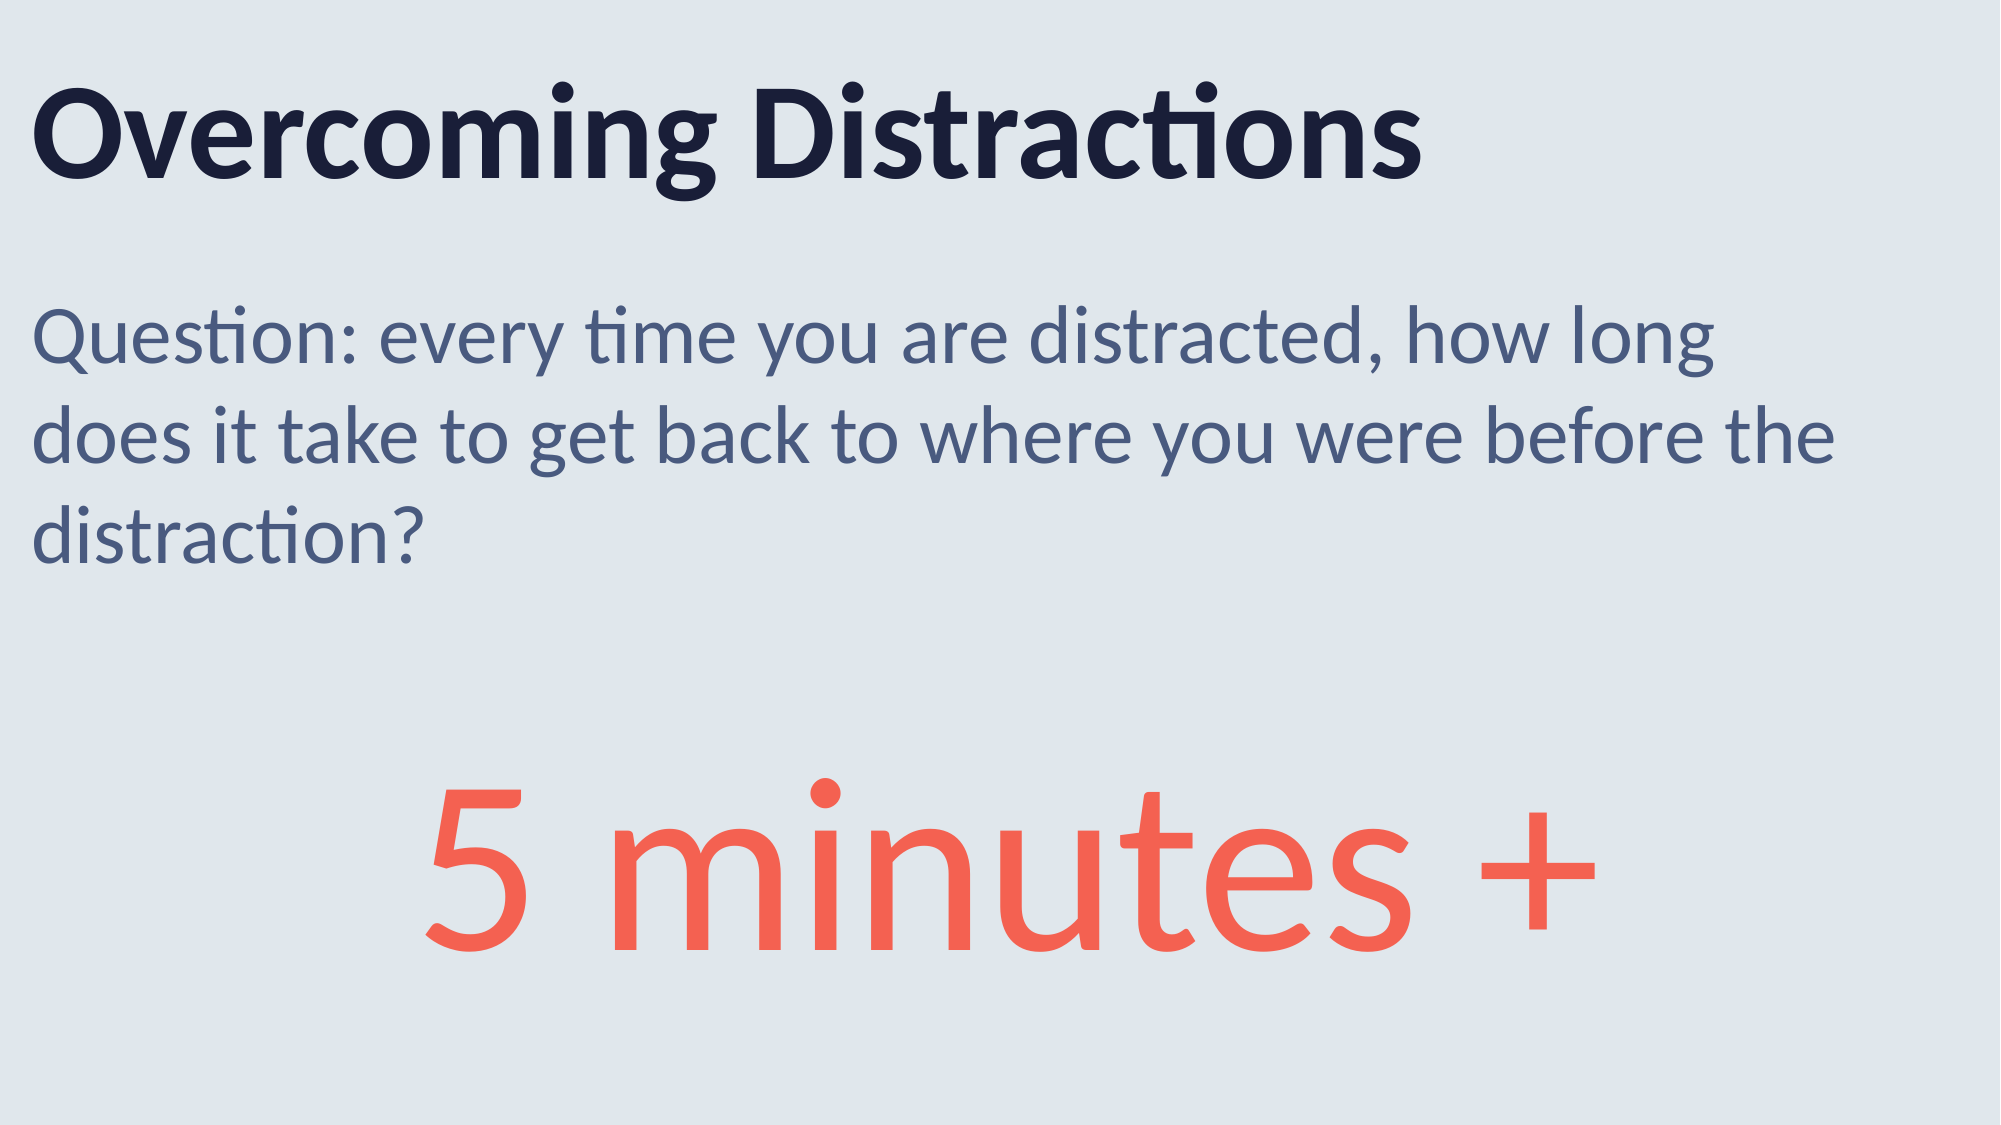

Overcoming Distractions
Question: every time you are distracted, how long does it take to get back to where you were before the distraction?
5 minutes +